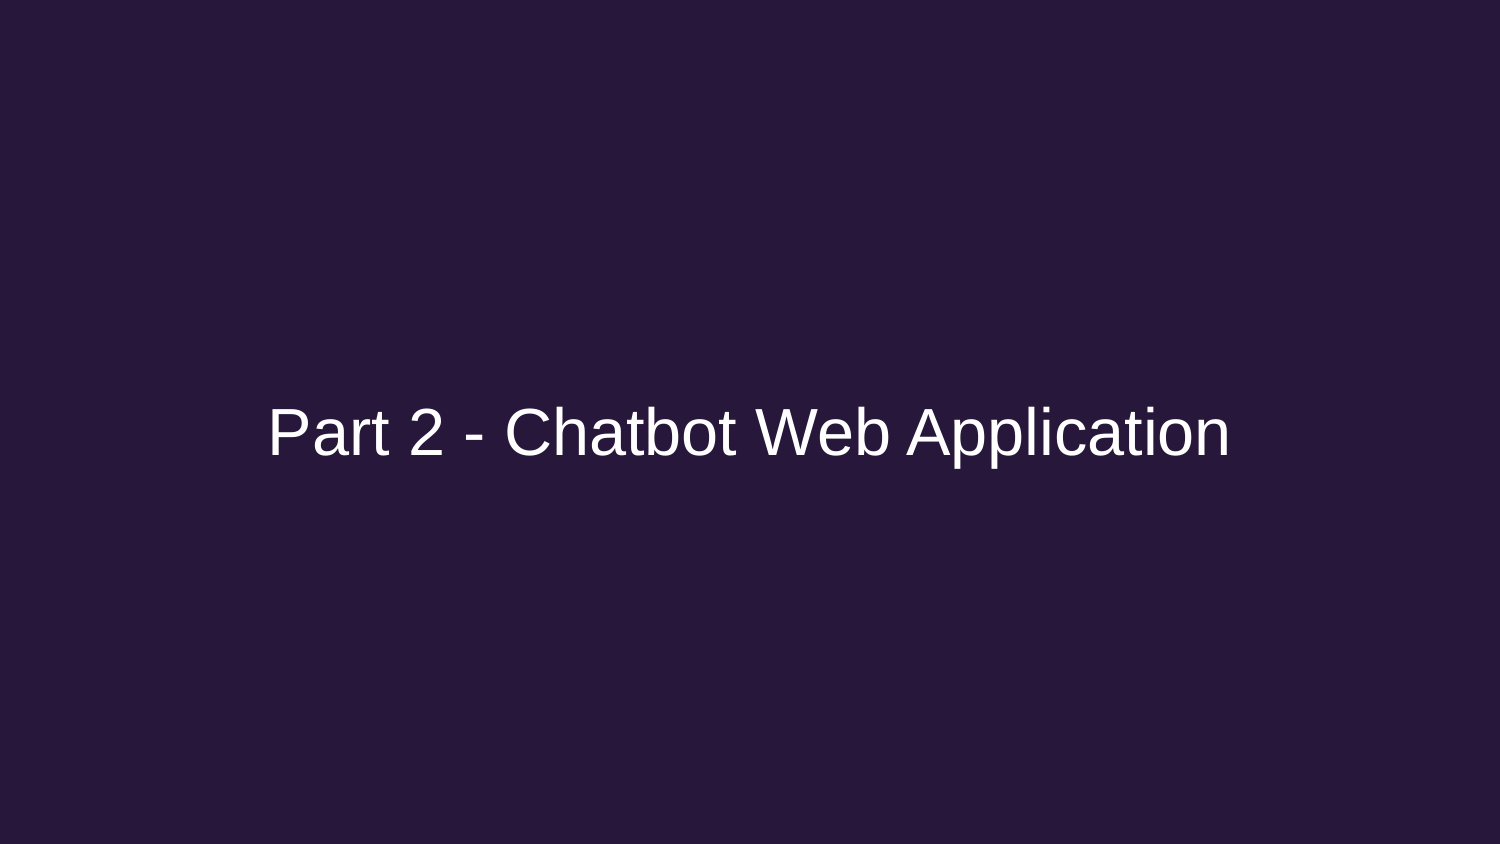

# Part 2 - Chatbot Web Application